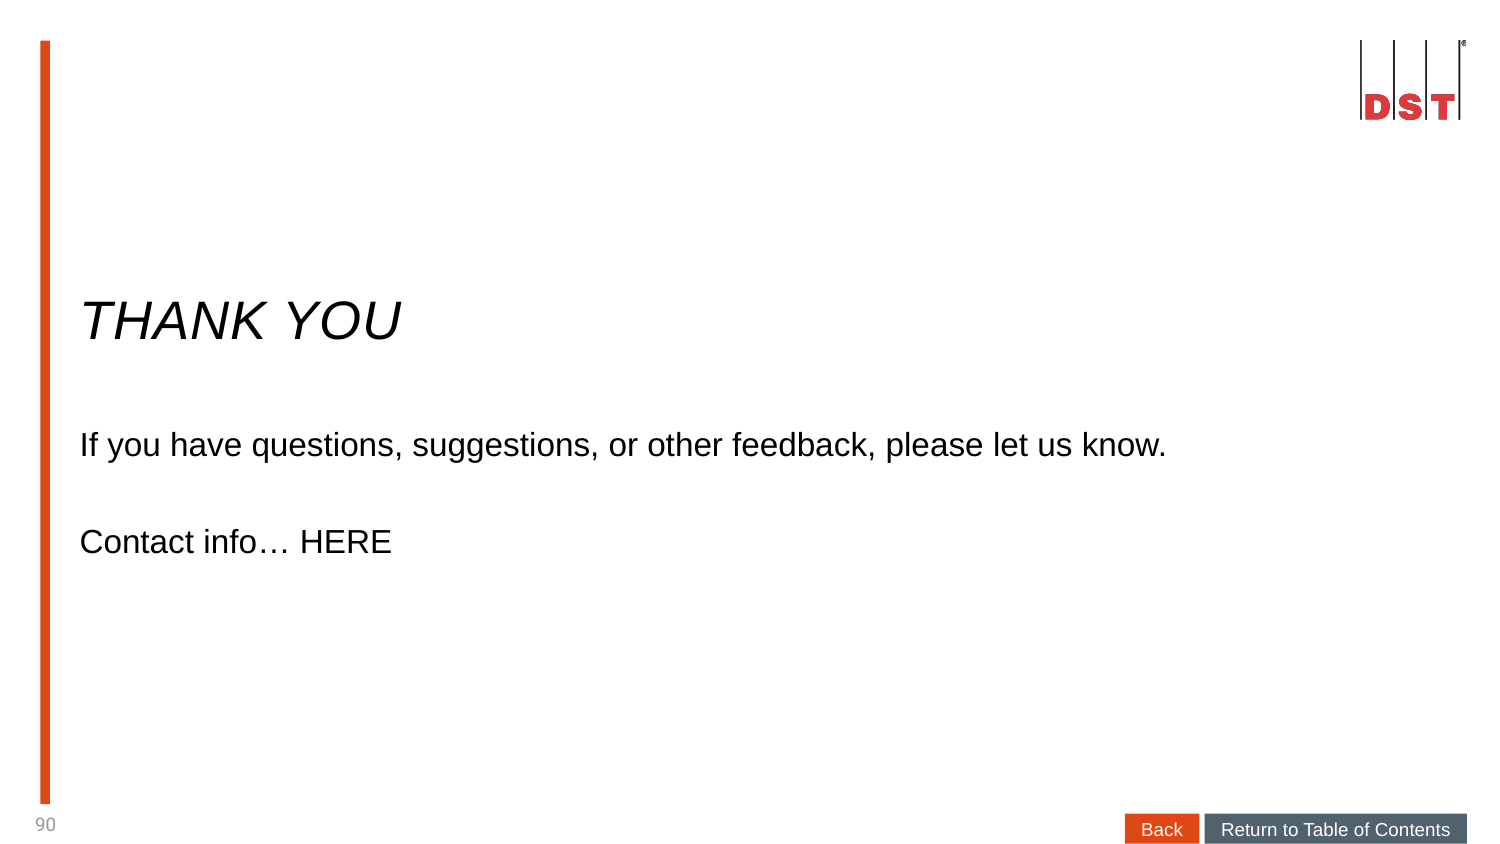

Thank you

If you have questions, suggestions, or other feedback, please let us know.

Contact info… HERE
Back
Return to Table of Contents